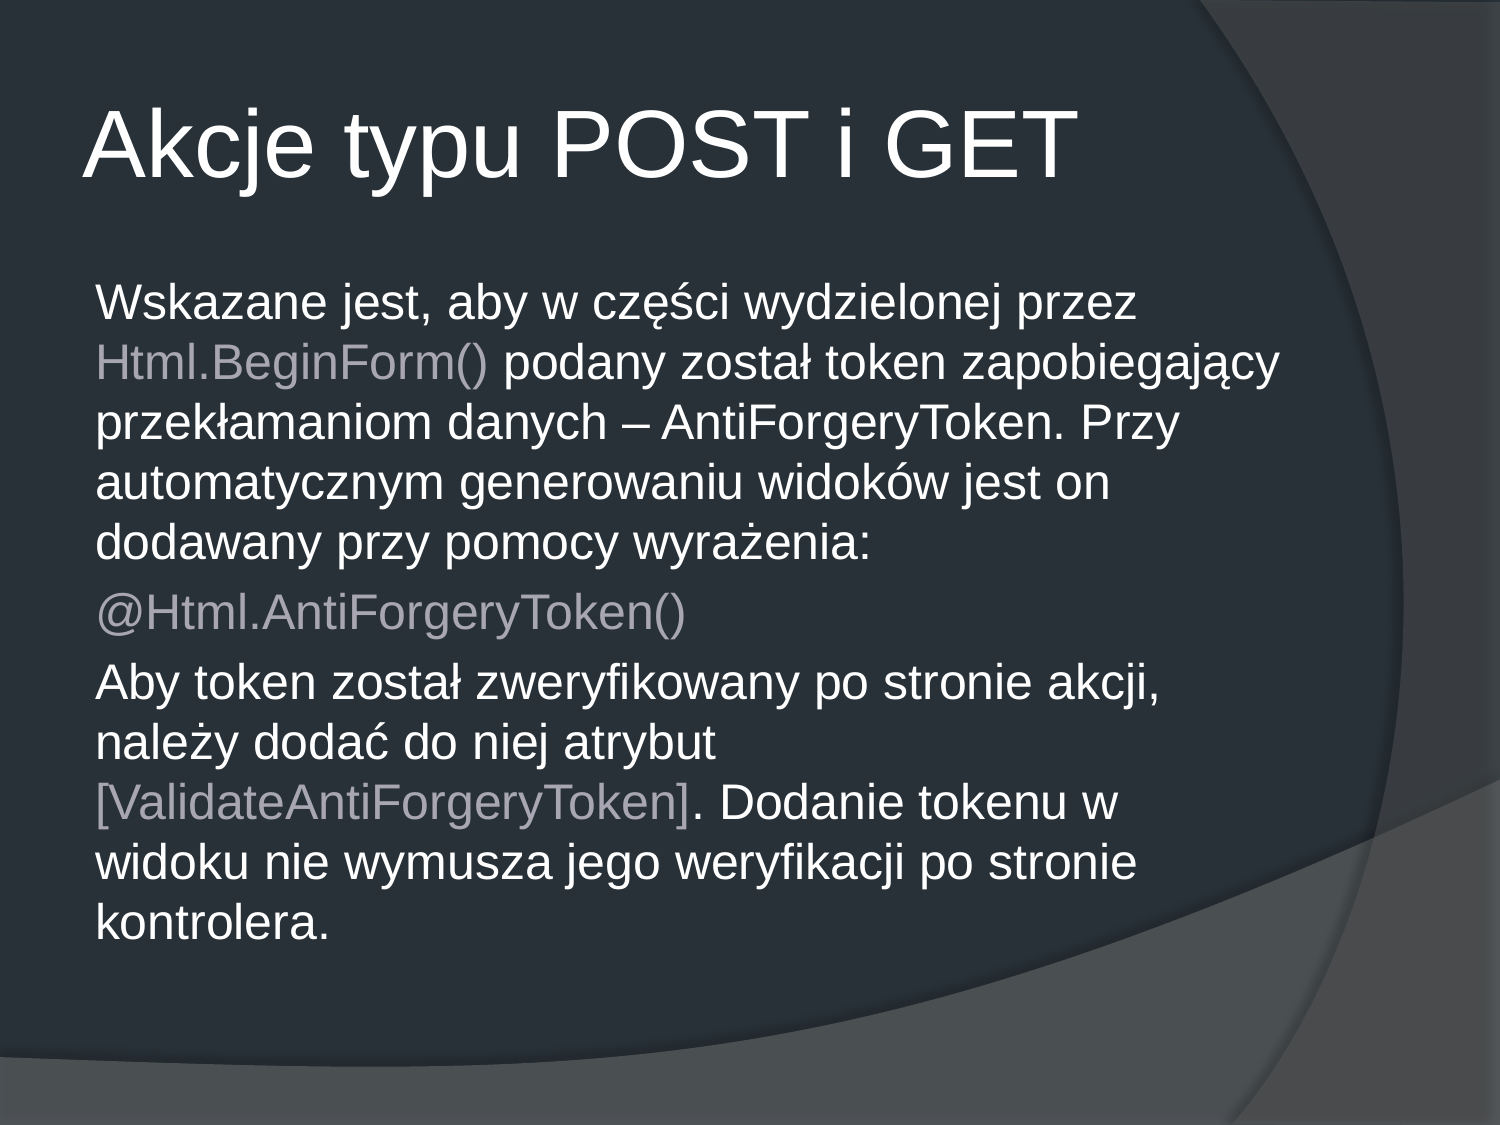

# Akcje typu POST i GET
Wskazane jest, aby w części wydzielonej przez Html.BeginForm() podany został token zapobiegający przekłamaniom danych – AntiForgeryToken. Przy automatycznym generowaniu widoków jest on dodawany przy pomocy wyrażenia:
@Html.AntiForgeryToken()
Aby token został zweryfikowany po stronie akcji, należy dodać do niej atrybut [ValidateAntiForgeryToken]. Dodanie tokenu w widoku nie wymusza jego weryfikacji po stronie kontrolera.